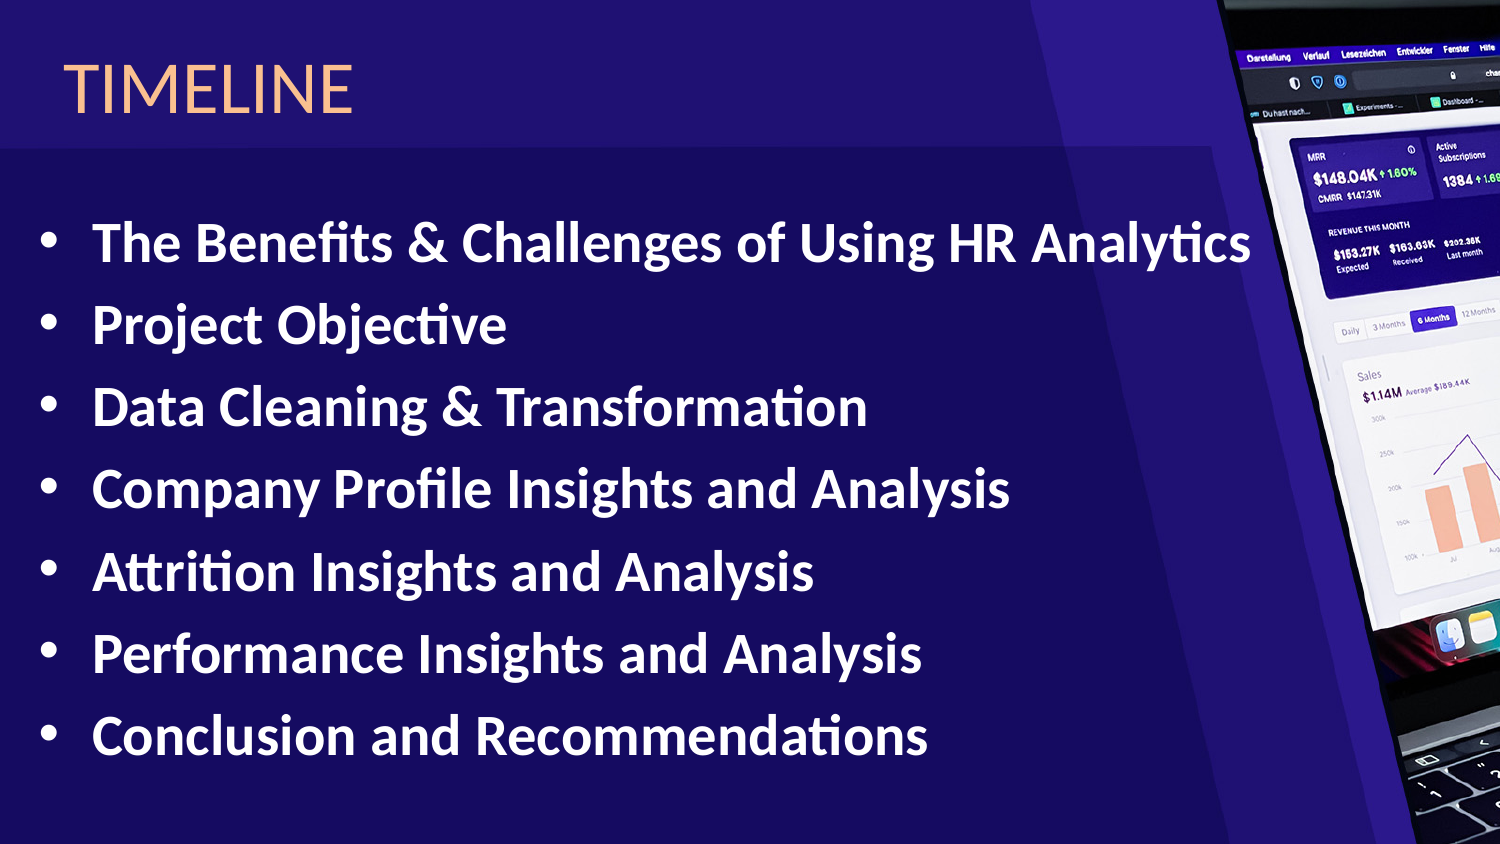

# TIMELINE
The Benefits & Challenges of Using HR Analytics
Project Objective
Data Cleaning & Transformation
Company Profile Insights and Analysis
Attrition Insights and Analysis
Performance Insights and Analysis
Conclusion and Recommendations